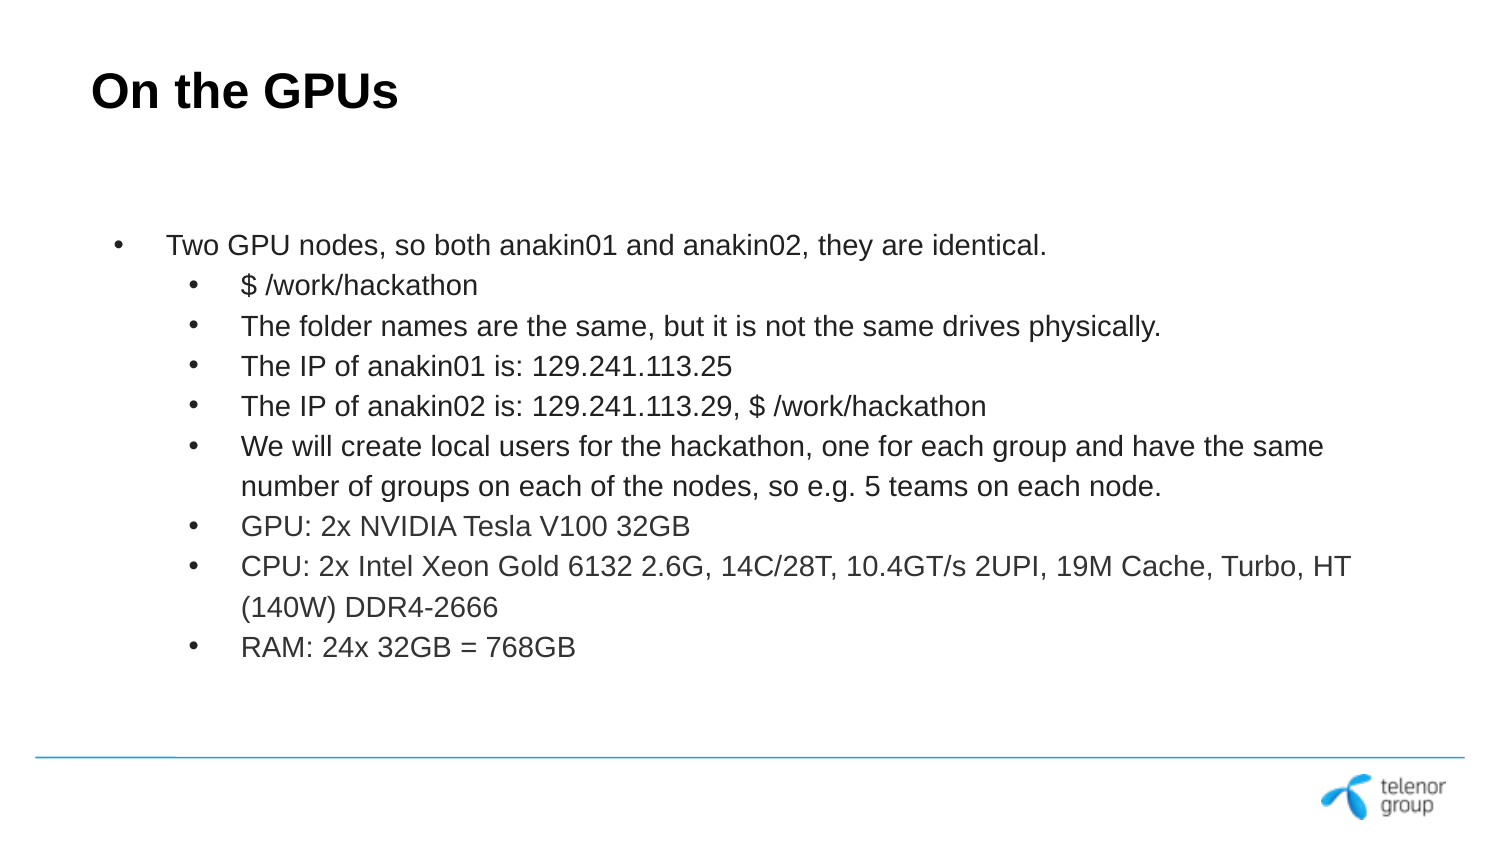

# On the GPUs
Two GPU nodes, so both anakin01 and anakin02, they are identical.
$ /work/hackathon
The folder names are the same, but it is not the same drives physically.
The IP of anakin01 is: 129.241.113.25
The IP of anakin02 is: 129.241.113.29, $ /work/hackathon
We will create local users for the hackathon, one for each group and have the same number of groups on each of the nodes, so e.g. 5 teams on each node.
GPU: 2x NVIDIA Tesla V100 32GB
CPU: 2x Intel Xeon Gold 6132 2.6G, 14C/28T, 10.4GT/s 2UPI, 19M Cache, Turbo, HT (140W) DDR4-2666
RAM: 24x 32GB = 768GB